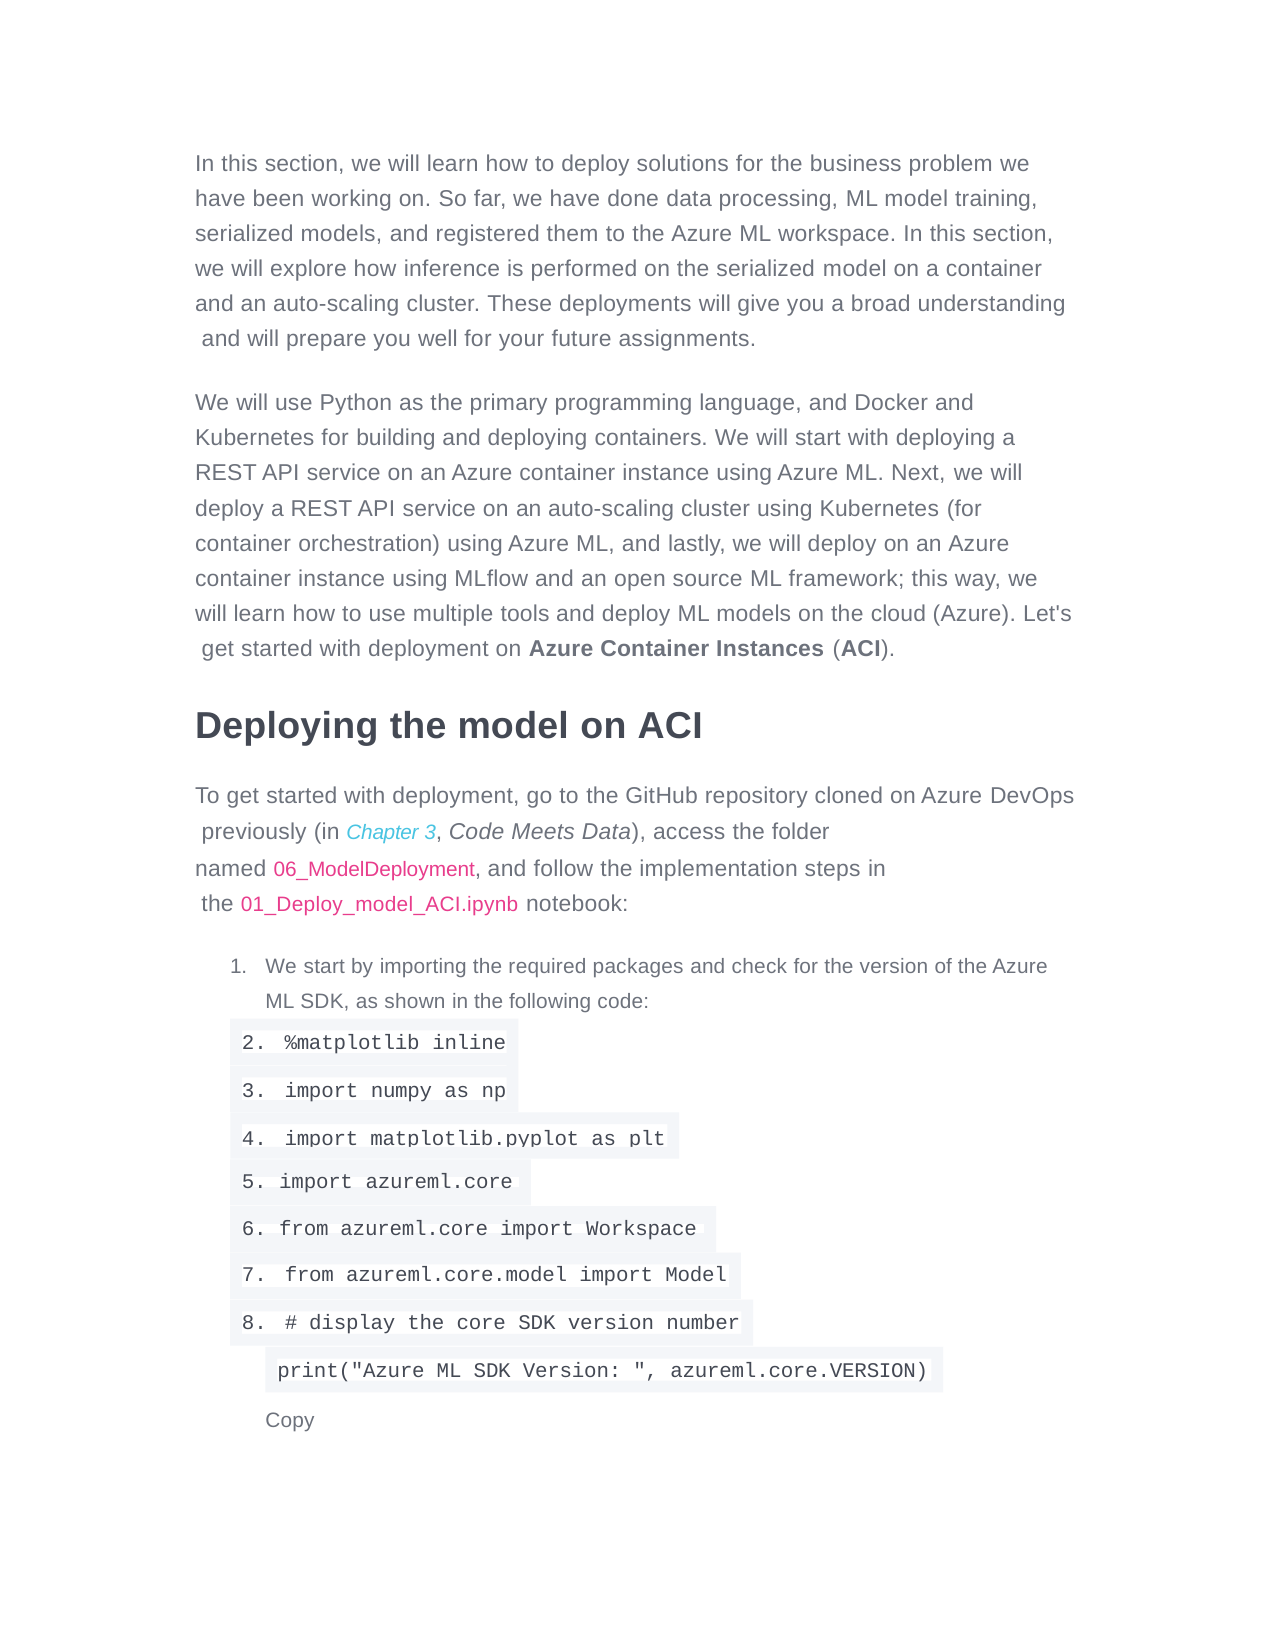

In this section, we will learn how to deploy solutions for the business problem we  have been working on. So far, we have done data processing, ML model training,  serialized models, and registered them to the Azure ML workspace. In this section,  we will explore how inference is performed on the serialized model on a container  and an auto-scaling cluster. These deployments will give you a broad understanding  and will prepare you well for your future assignments.

We will use Python as the primary programming language, and Docker and  Kubernetes for building and deploying containers. We will start with deploying a  REST API service on an Azure container instance using Azure ML. Next, we will  deploy a REST API service on an auto-scaling cluster using Kubernetes (for  container orchestration) using Azure ML, and lastly, we will deploy on an Azure  container instance using MLflow and an open source ML framework; this way, we  will learn how to use multiple tools and deploy ML models on the cloud (Azure). Let's  get started with deployment on Azure Container Instances (ACI).

Deploying the model on ACI
To get started with deployment, go to the GitHub repository cloned on Azure DevOps  previously (in Chapter 3, Code Meets Data), access the folder
named 06_ModelDeployment, and follow the implementation steps in  the 01_Deploy_model_ACI.ipynb notebook:

We start by importing the required packages and check for the version of the Azure  ML SDK, as shown in the following code:
%matplotlib inline

import numpy as np

import matplotlib.pyplot as plt

5. import azureml.core

6. from azureml.core import Workspace
from azureml.core.model import Model

# display the core SDK version number

print("Azure ML SDK Version: ", azureml.core.VERSION)

Copy